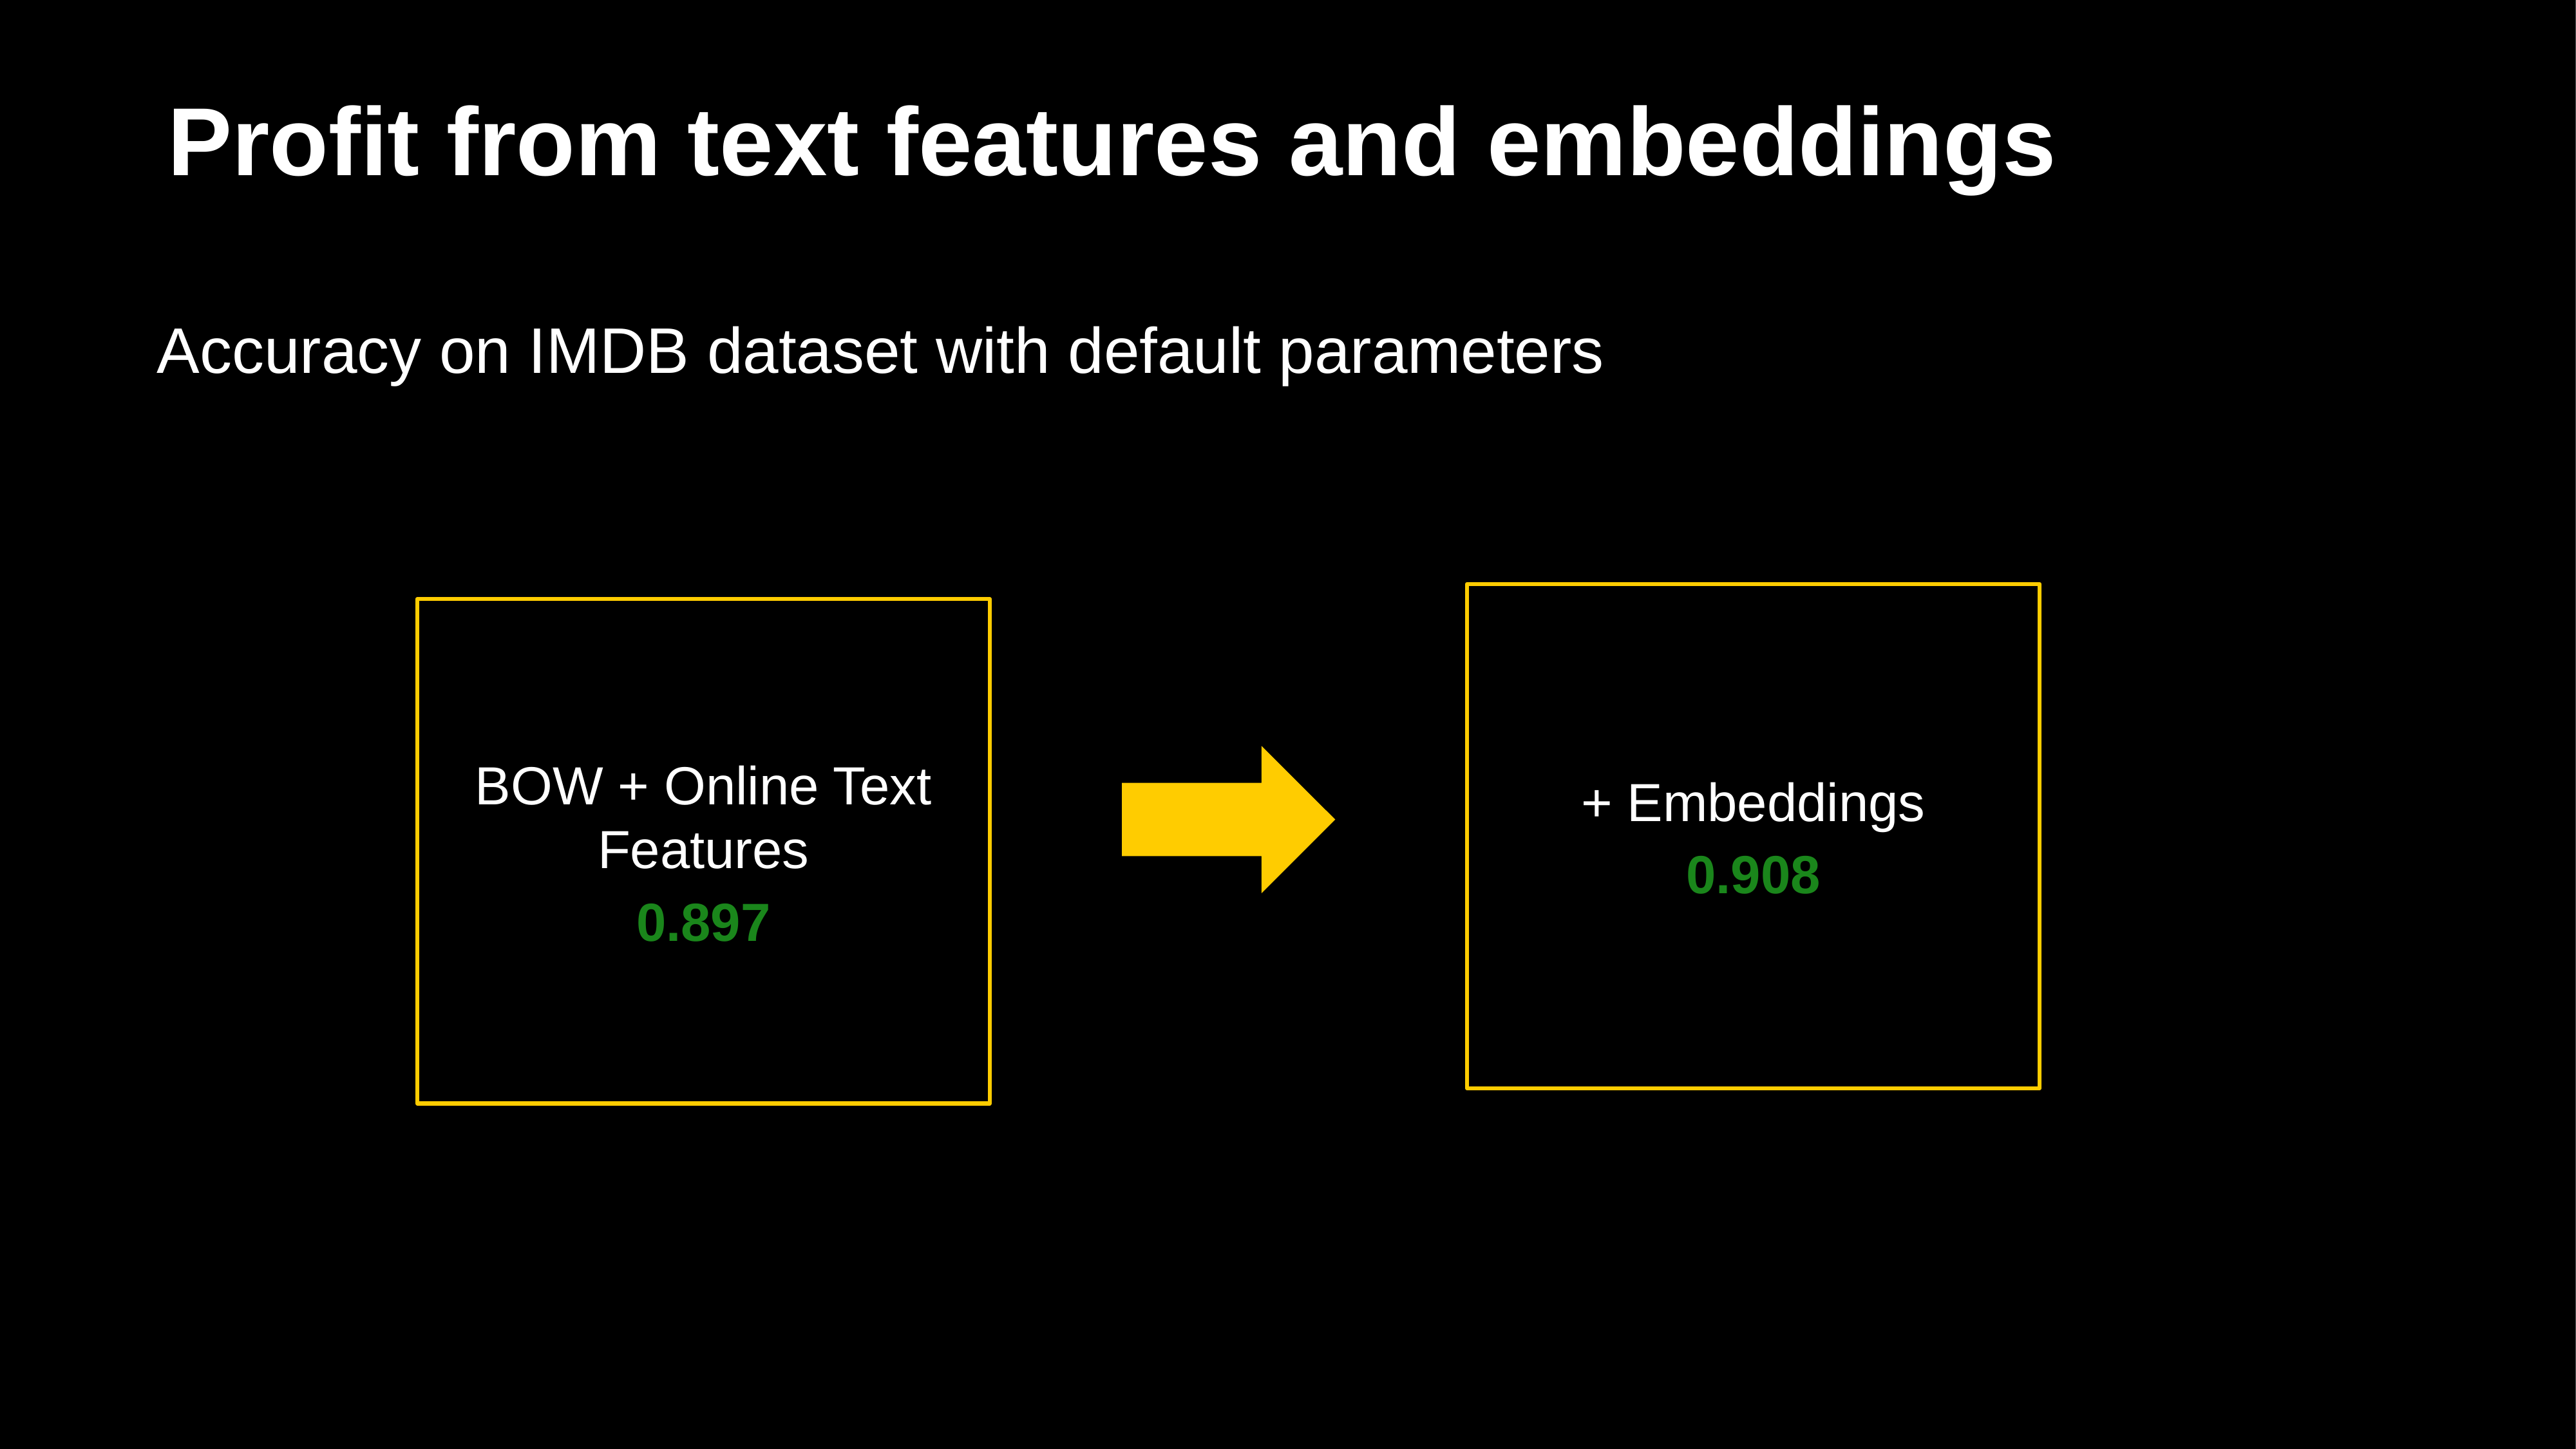

# Profit from text features and embeddings
Accuracy on IMDB dataset with default parameters
+ Embeddings
0.908
BOW + Online Text Features
0.897

33
https://colab.research.google.com/github/catboost/tutorials/blob/master/events/2020_odsc_west/text_features.ipynb